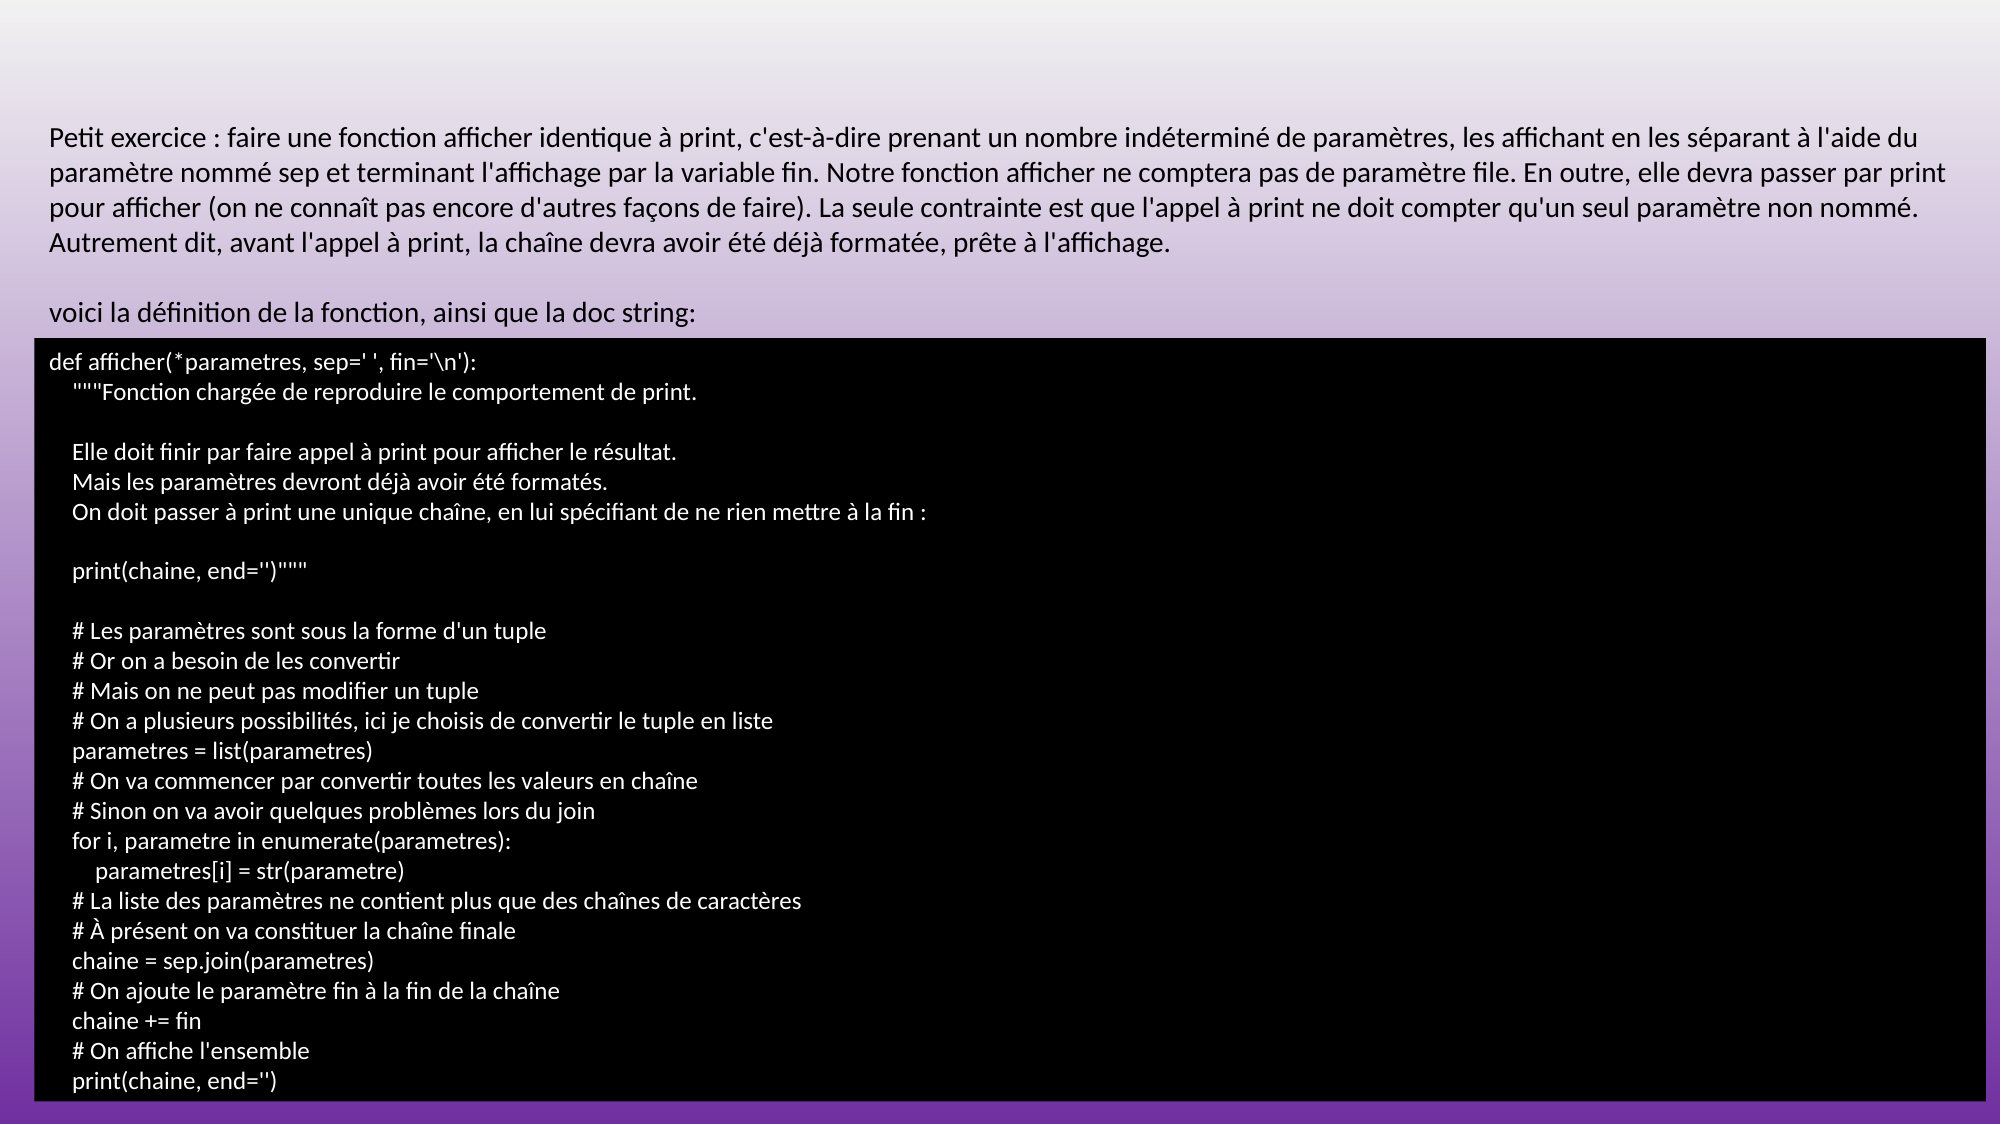

# Exercice 18/19

Petit exercice : faire une fonction afficher identique à print, c'est-à-dire prenant un nombre indéterminé de paramètres, les affichant en les séparant à l'aide du paramètre nommé sep et terminant l'affichage par la variable fin. Notre fonction afficher ne comptera pas de paramètre file. En outre, elle devra passer par print pour afficher (on ne connaît pas encore d'autres façons de faire). La seule contrainte est que l'appel à print ne doit compter qu'un seul paramètre non nommé. Autrement dit, avant l'appel à print, la chaîne devra avoir été déjà formatée, prête à l'affichage.

voici la définition de la fonction, ainsi que la doc string:
def afficher(*parametres, sep=' ', fin='\n'):
    """Fonction chargée de reproduire le comportement de print.

    Elle doit finir par faire appel à print pour afficher le résultat.
    Mais les paramètres devront déjà avoir été formatés.
    On doit passer à print une unique chaîne, en lui spécifiant de ne rien mettre à la fin :

    print(chaine, end='')"""

    # Les paramètres sont sous la forme d'un tuple
    # Or on a besoin de les convertir
    # Mais on ne peut pas modifier un tuple
    # On a plusieurs possibilités, ici je choisis de convertir le tuple en liste
    parametres = list(parametres)
    # On va commencer par convertir toutes les valeurs en chaîne
    # Sinon on va avoir quelques problèmes lors du join
    for i, parametre in enumerate(parametres):
        parametres[i] = str(parametre)
    # La liste des paramètres ne contient plus que des chaînes de caractères
    # À présent on va constituer la chaîne finale
    chaine = sep.join(parametres)
    # On ajoute le paramètre fin à la fin de la chaîne
    chaine += fin
    # On affiche l'ensemble
    print(chaine, end='')

215